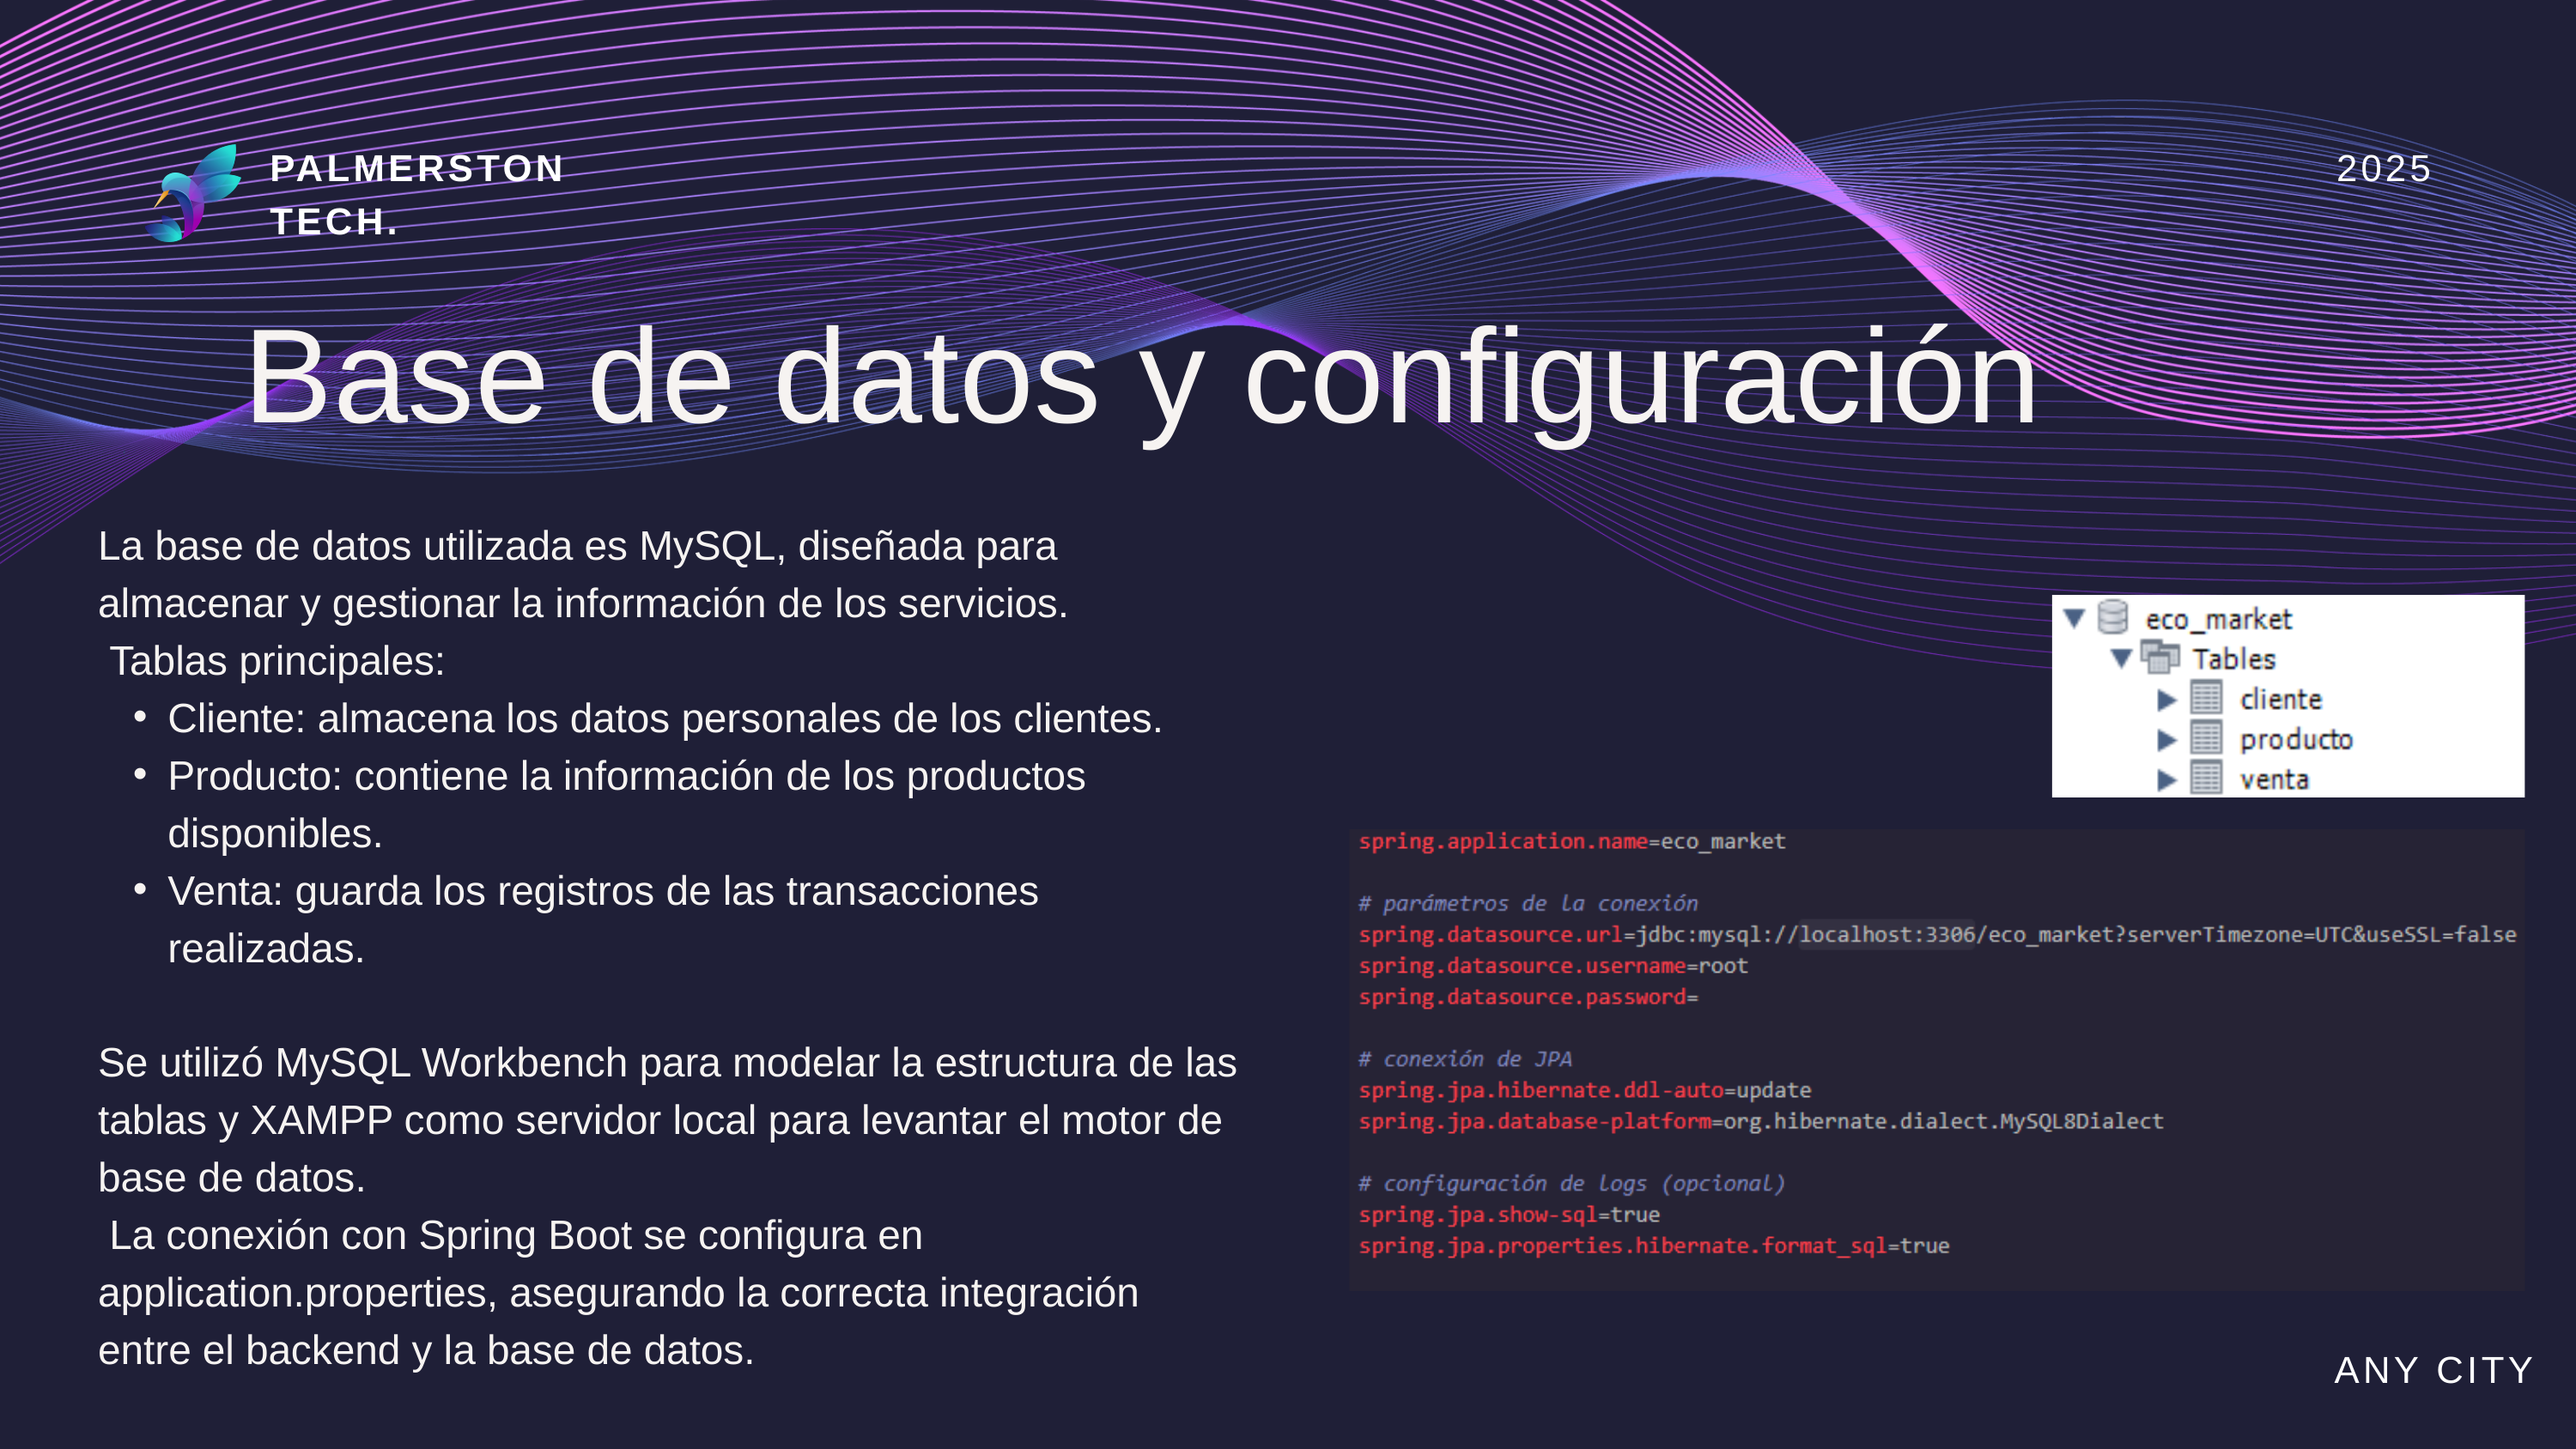

PALMERSTON
TECH.
2025

 Base de datos y configuración
La base de datos utilizada es MySQL, diseñada para almacenar y gestionar la información de los servicios.
 Tablas principales:
Cliente: almacena los datos personales de los clientes.
Producto: contiene la información de los productos disponibles.
Venta: guarda los registros de las transacciones realizadas.

Se utilizó MySQL Workbench para modelar la estructura de las tablas y XAMPP como servidor local para levantar el motor de base de datos.
 La conexión con Spring Boot se configura en application.properties, asegurando la correcta integración entre el backend y la base de datos.

ANY CITY